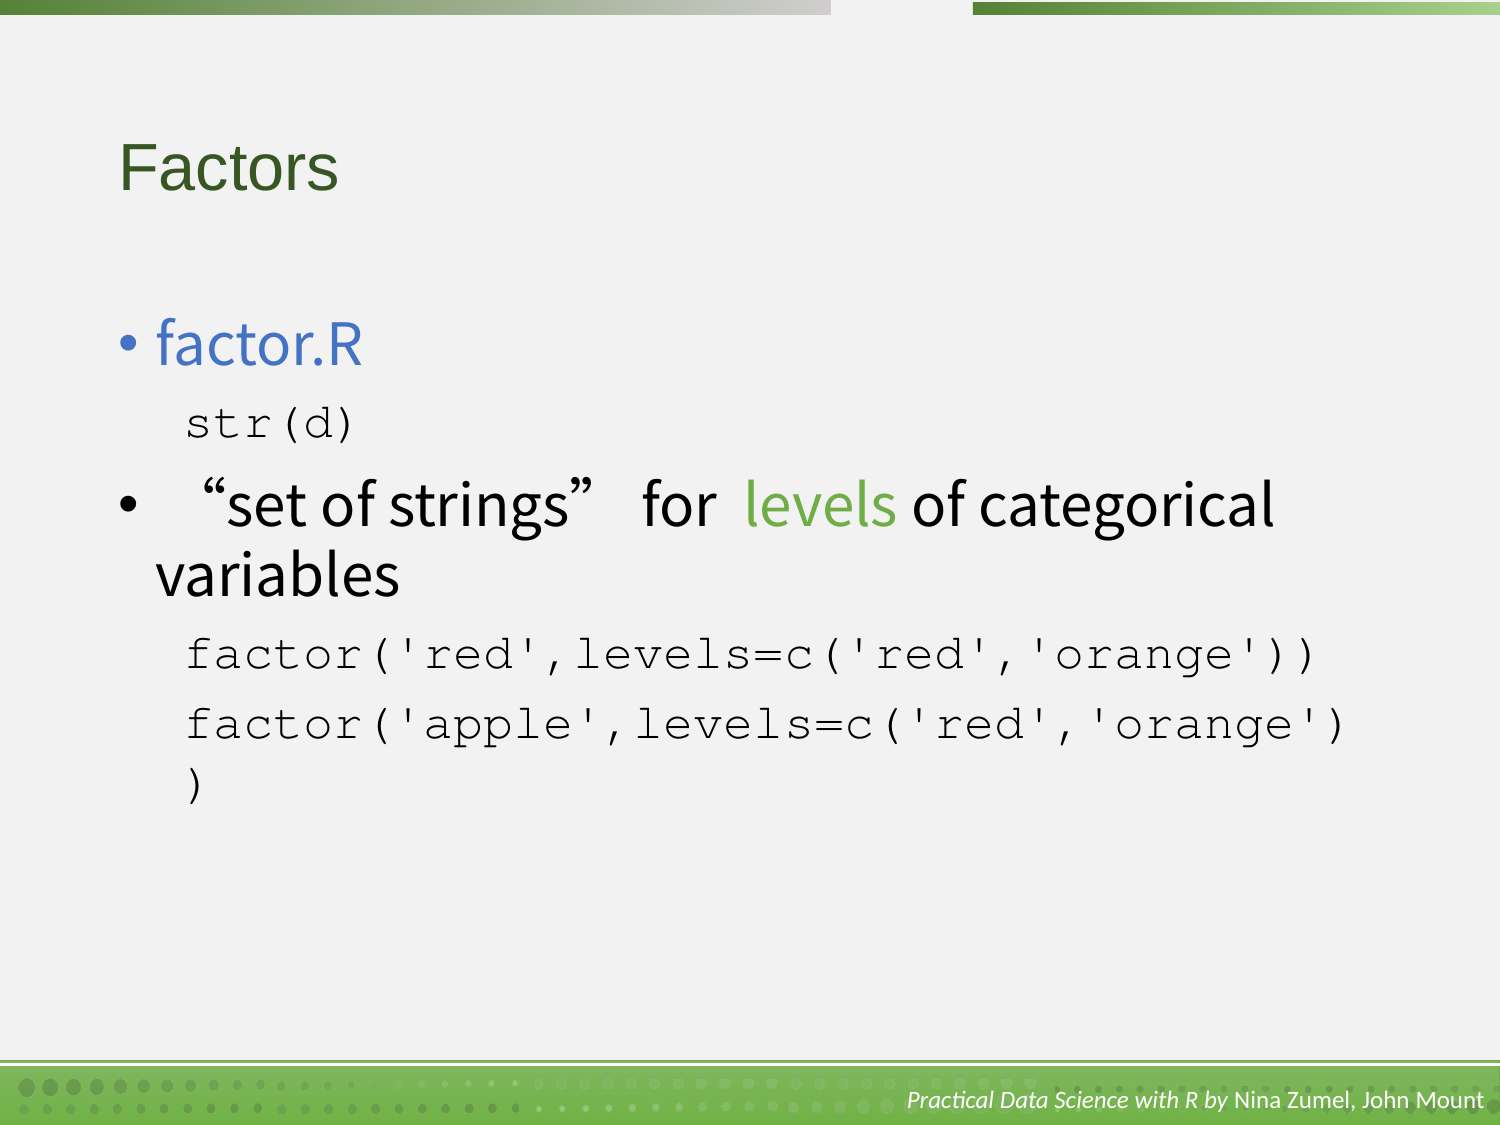

# Factors
factor.R
str(d)
 “set of strings” for  levels of categorical variables
factor('red',levels=c('red','orange'))
factor('apple',levels=c('red','orange'))
Practical Data Science with R by Nina Zumel, John Mount